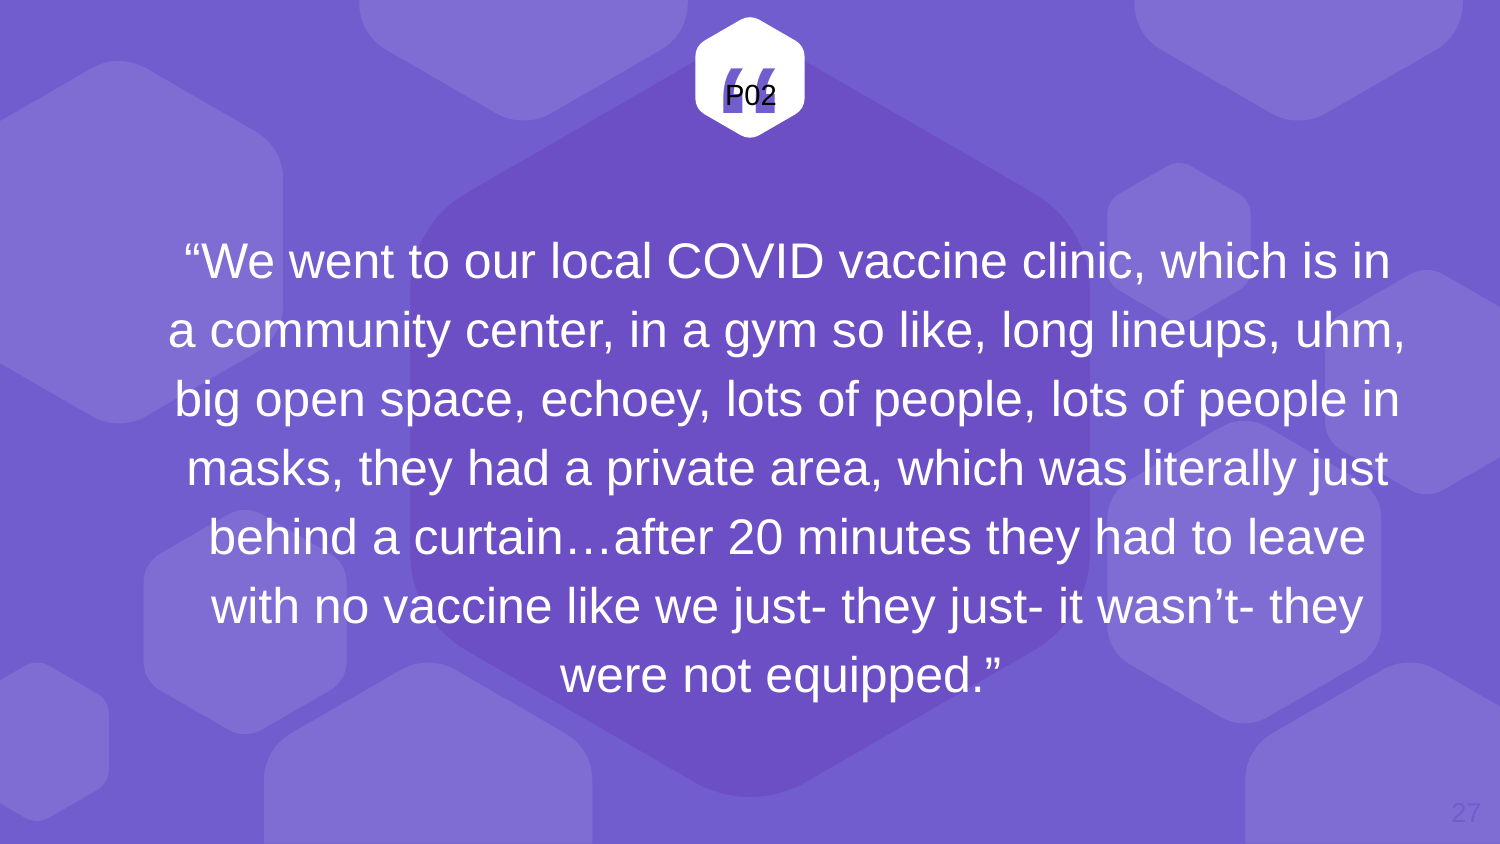

P02
“We went to our local COVID vaccine clinic, which is in a community center, in a gym so like, long lineups, uhm, big open space, echoey, lots of people, lots of people in masks, they had a private area, which was literally just behind a curtain…after 20 minutes they had to leave with no vaccine like we just- they just- it wasn’t- they were not equipped.”
27